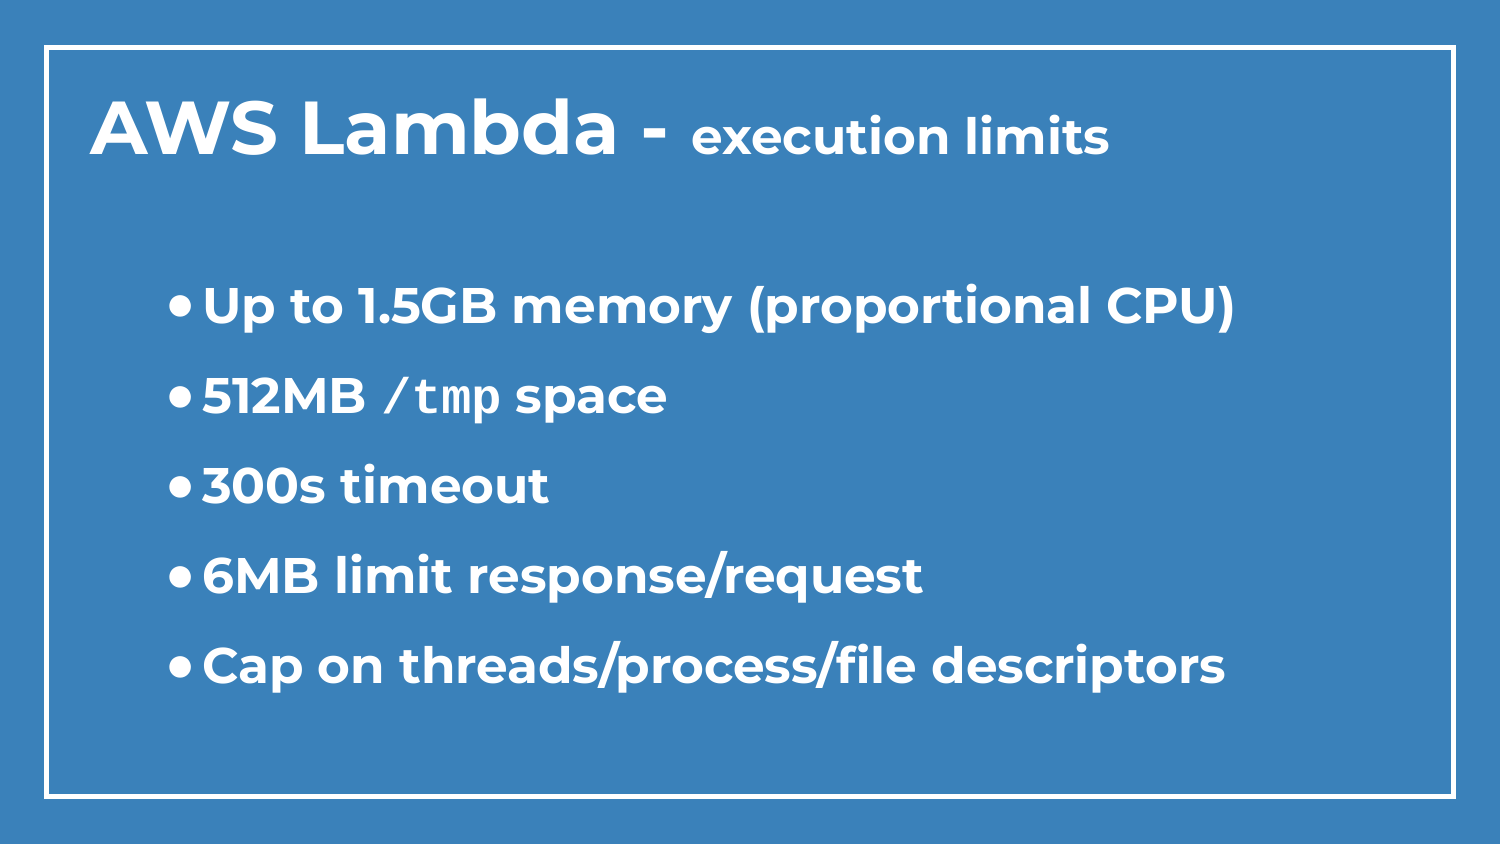

AWS Lambda - execution limits
Up to 1.5GB memory (proportional CPU)
512MB /tmp space
300s timeout
6MB limit response/request
Cap on threads/process/file descriptors